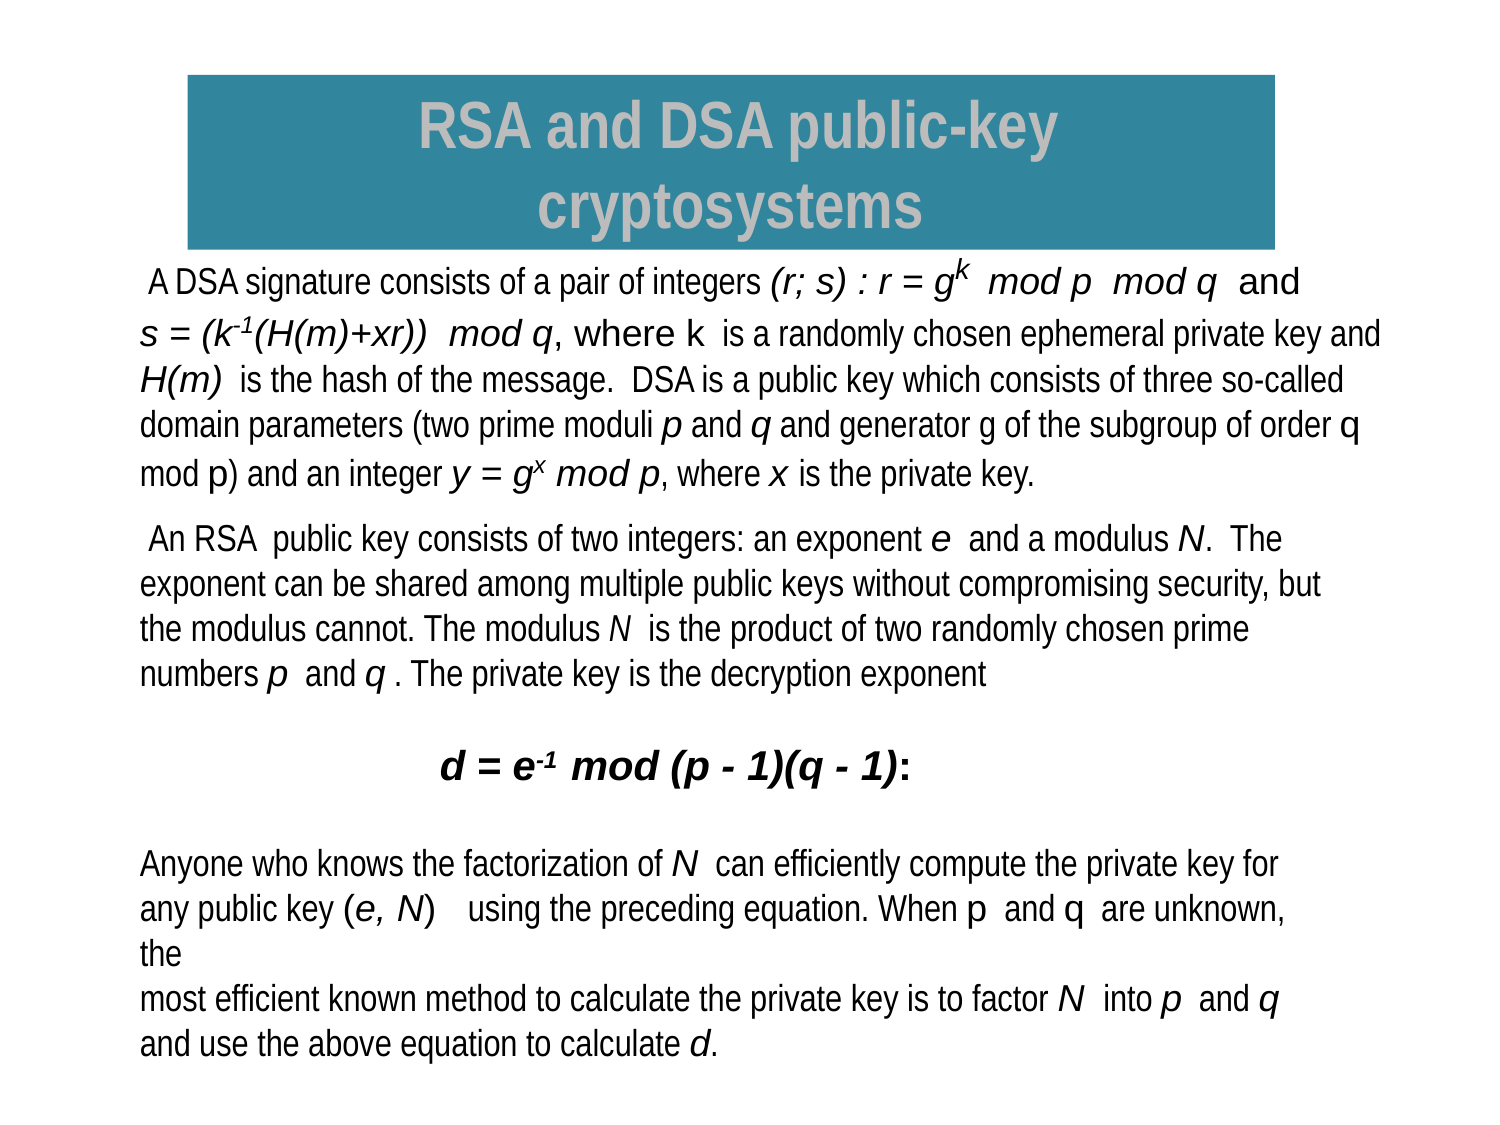

RSA and DSA public-key cryptosystems
 A DSA signature consists of a pair of integers (r; s) : r = gk  mod p  mod q  and
s = (k-1(H(m)+xr))  mod q, where k  is a randomly chosen ephemeral private key and H(m)  is the hash of the message.  DSA is a public key which consists of three so-called domain parameters (two prime moduli p and q and generator g of the subgroup of order q mod p) and an integer y = gx mod p, where x is the private key.
 An RSA  public key consists of two integers: an exponent e  and a modulus N.  The exponent can be shared among multiple public keys without compromising security, but the modulus cannot. The modulus N  is the product of two randomly chosen prime numbers p  and q . The private key is the decryption exponent

		d = e-1  mod (p - 1)(q - 1):

Anyone who knows the factorization of N  can efficiently compute the private key for any public key (e, N)   using the preceding equation. When p  and q  are unknown, the
most efficient known method to calculate the private key is to factor N  into p  and q  and use the above equation to calculate d.